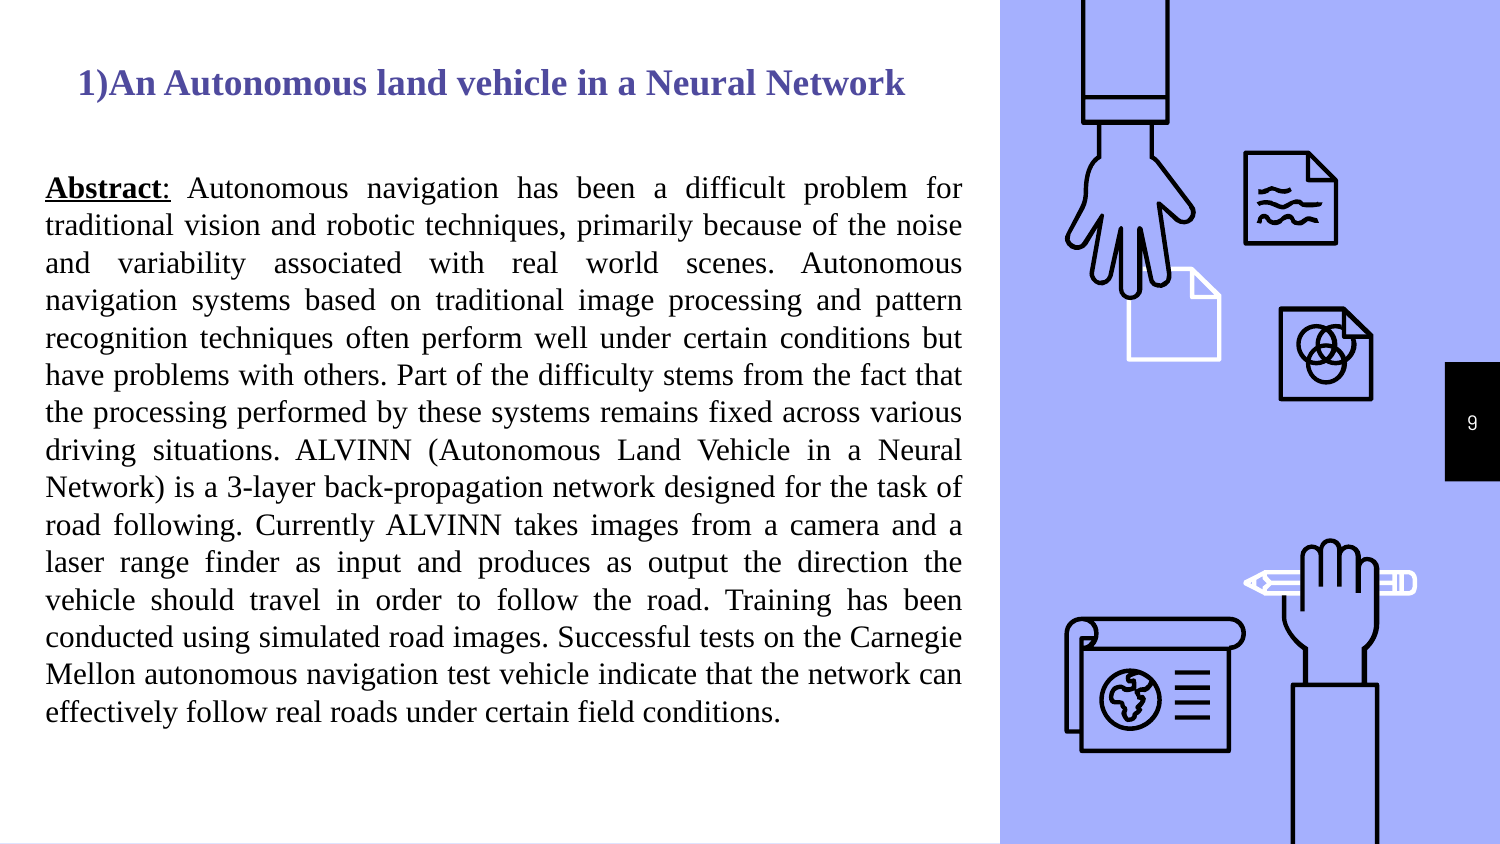

# 1)An Autonomous land vehicle in a Neural Network

Abstract: Autonomous navigation has been a difficult problem for traditional vision and robotic techniques, primarily because of the noise and variability associated with real world scenes. Autonomous navigation systems based on traditional image processing and pattern recognition techniques often perform well under certain conditions but have problems with others. Part of the difficulty stems from the fact that the processing performed by these systems remains fixed across various driving situations. ALVINN (Autonomous Land Vehicle in a Neural Network) is a 3-layer back-propagation network designed for the task of road following. Currently ALVINN takes images from a camera and a laser range finder as input and produces as output the direction the vehicle should travel in order to follow the road. Training has been conducted using simulated road images. Successful tests on the Carnegie Mellon autonomous navigation test vehicle indicate that the network can effectively follow real roads under certain field conditions.

9